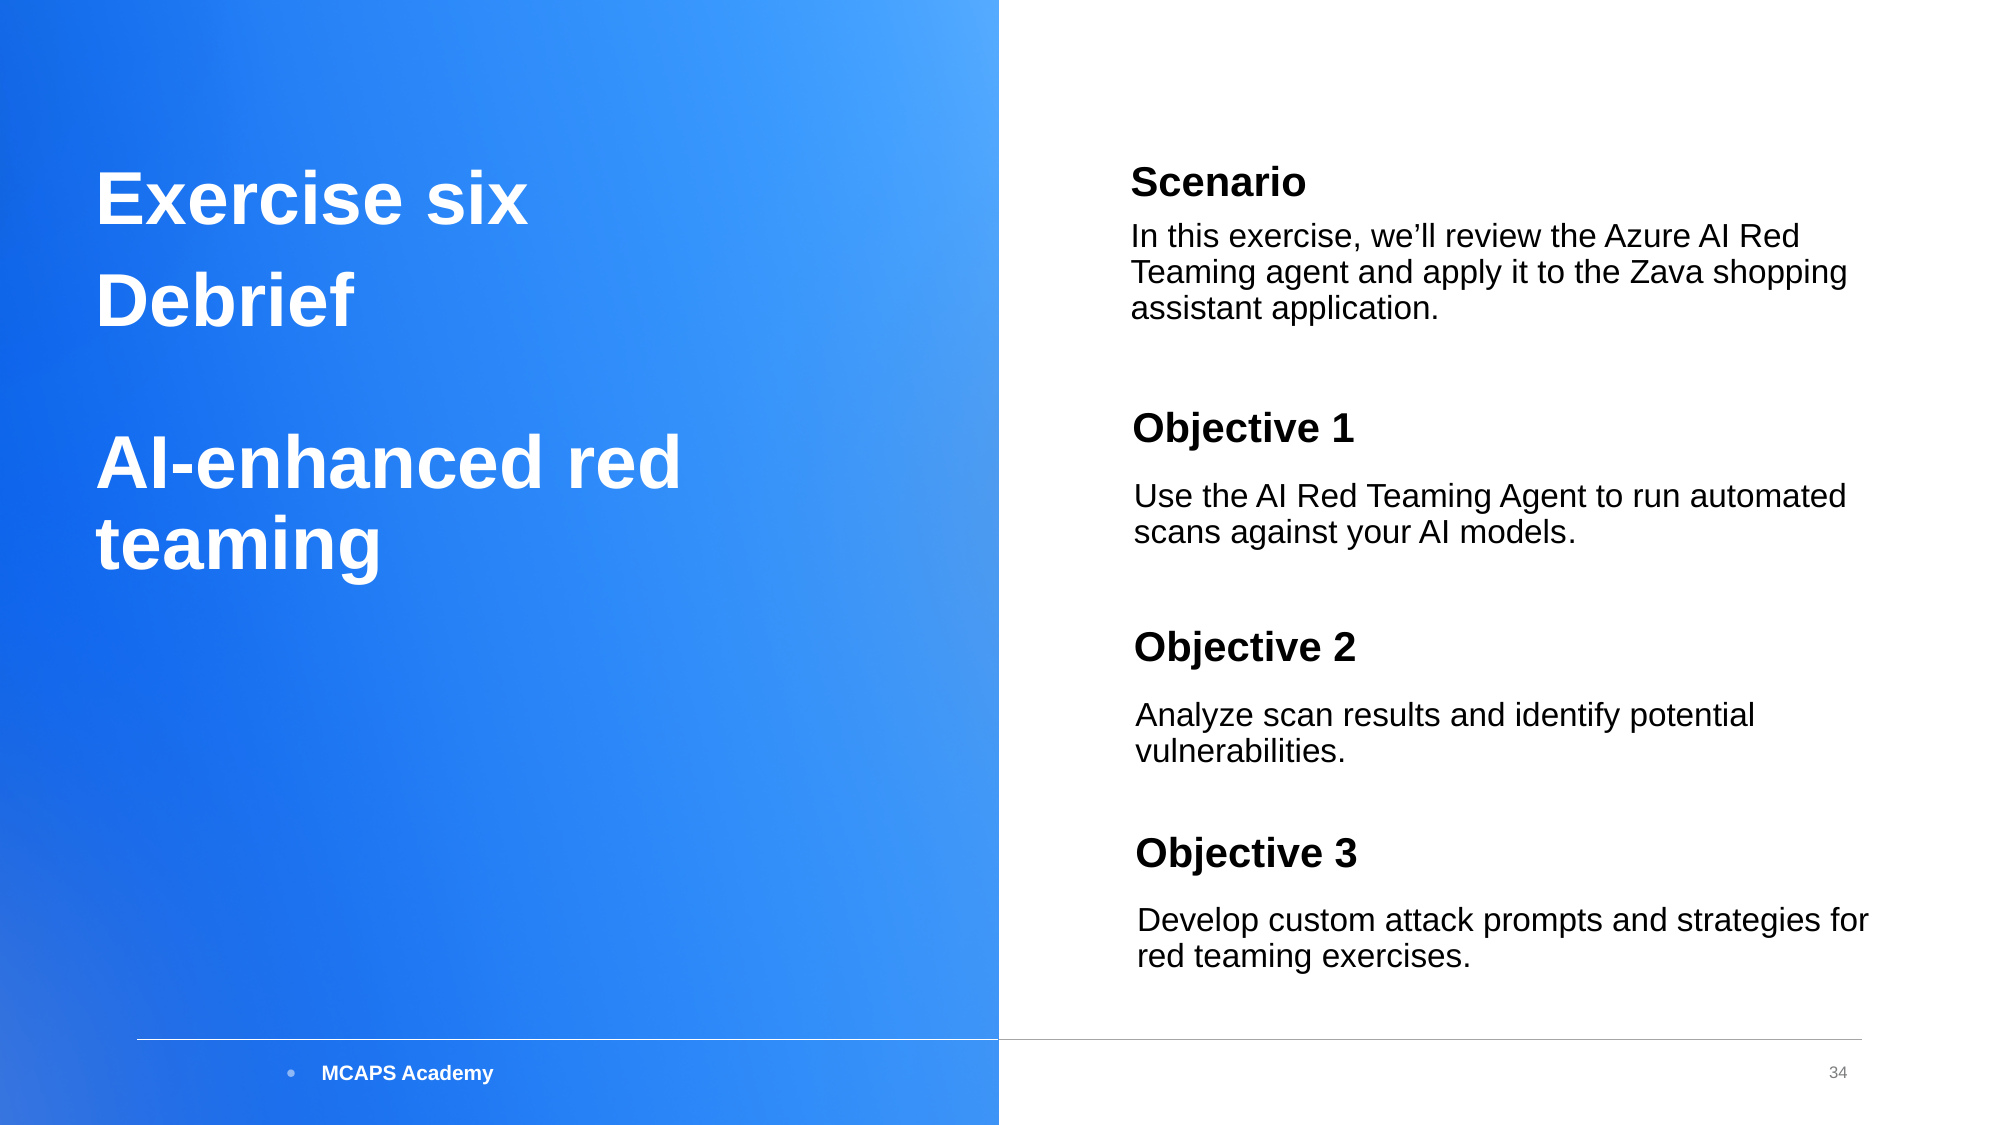

Exercise six
Debrief
AI-enhanced red teaming
​
Scenario
In this exercise, we’ll review the Azure AI Red Teaming agent and apply it to the Zava shopping assistant application.
Objective 1
Use the AI Red Teaming Agent to run automated scans against your AI models​.
Objective 2
Analyze scan results and identify potential vulnerabilities.​
Objective 3
Develop custom attack prompts and strategies for red teaming exercises.
34